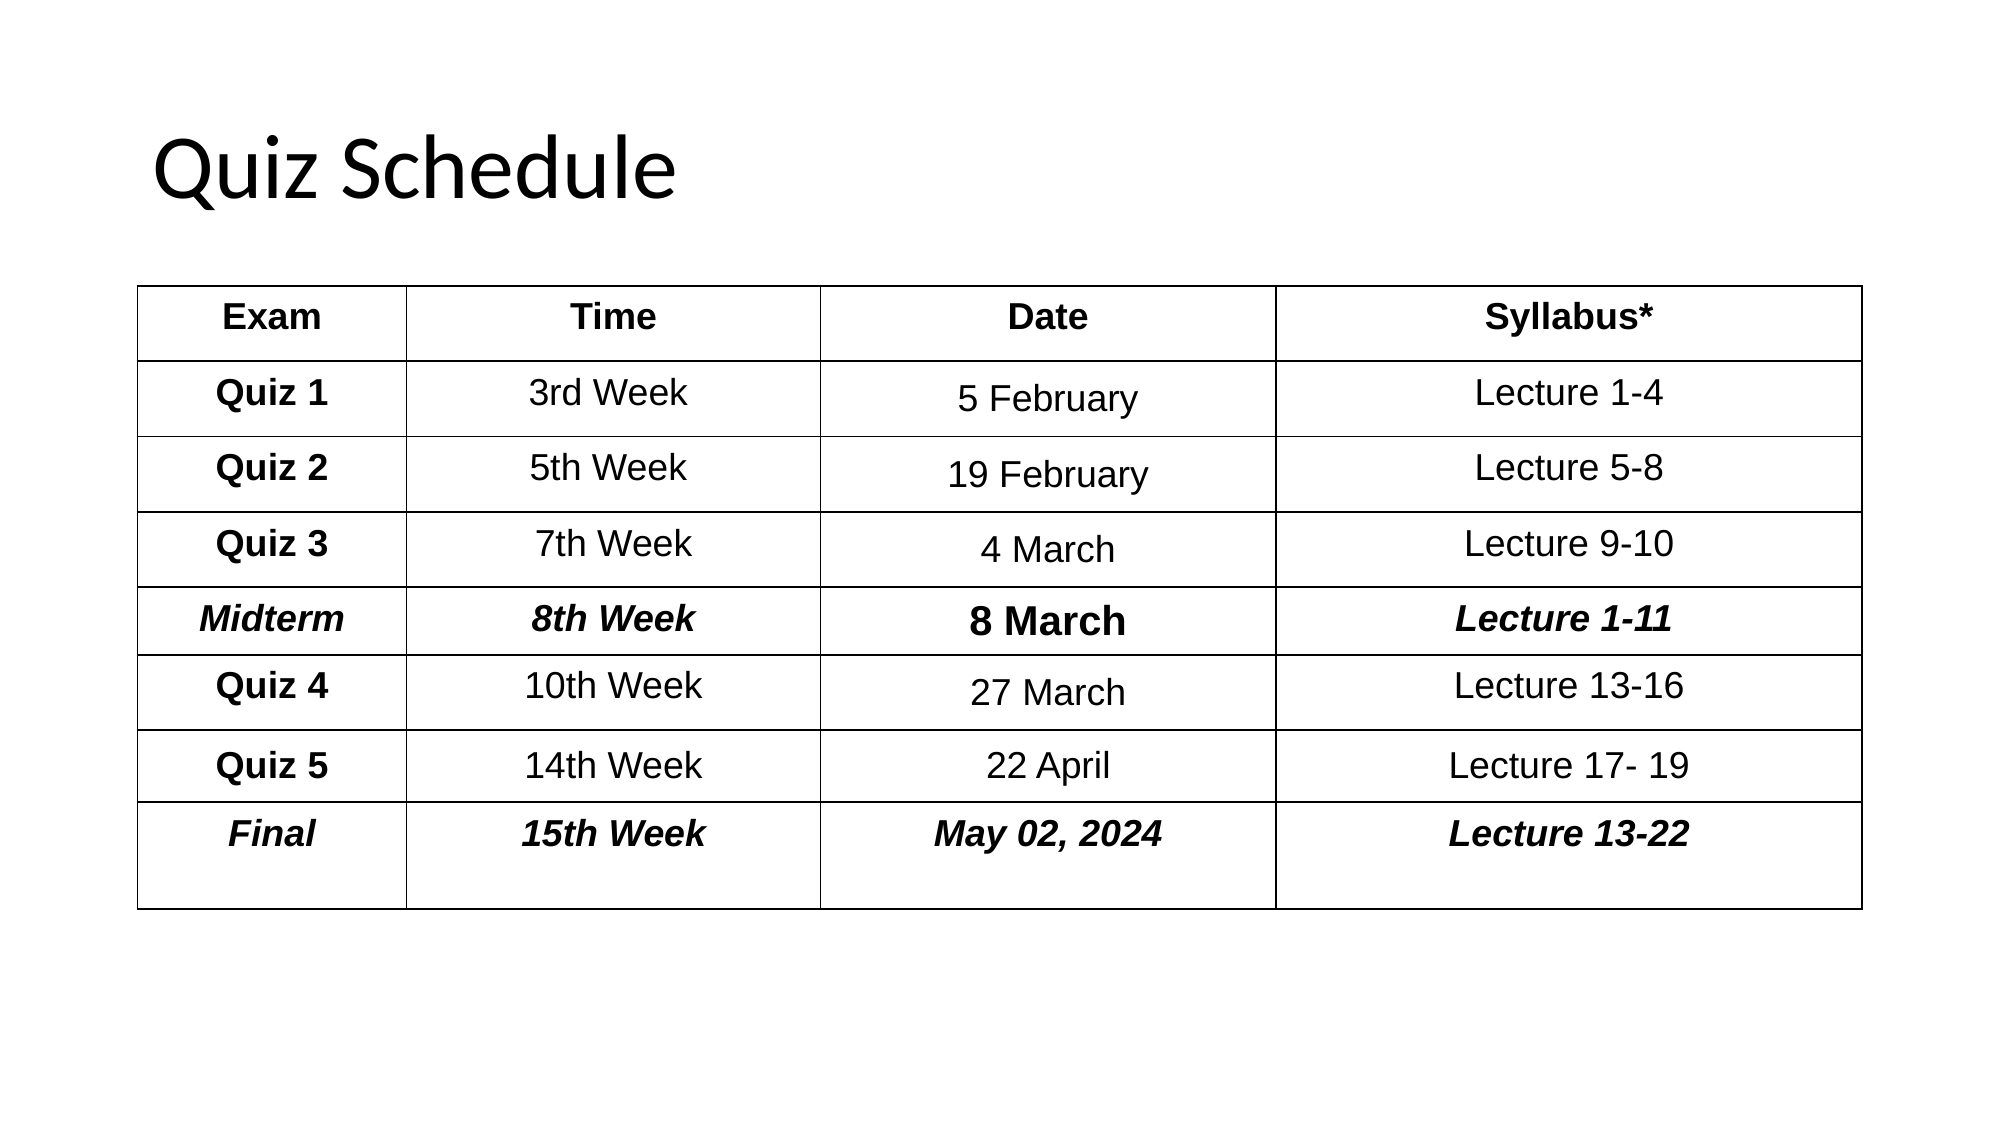

# Quiz Schedule
| Exam | Time | Date | Syllabus\* |
| --- | --- | --- | --- |
| Quiz 1 | 3rd Week | 5 February | Lecture 1-4 |
| Quiz 2 | 5th Week | 19 February | Lecture 5-8 |
| Quiz 3 | 7th Week | 4 March | Lecture 9-10 |
| Midterm | 8th Week | 8 March | Lecture 1-11 |
| Quiz 4 | 10th Week | 27 March | Lecture 13-16 |
| Quiz 5 | 14th Week | 22 April | Lecture 17- 19 |
| Final | 15th Week | May 02, 2024 | Lecture 13-22 |